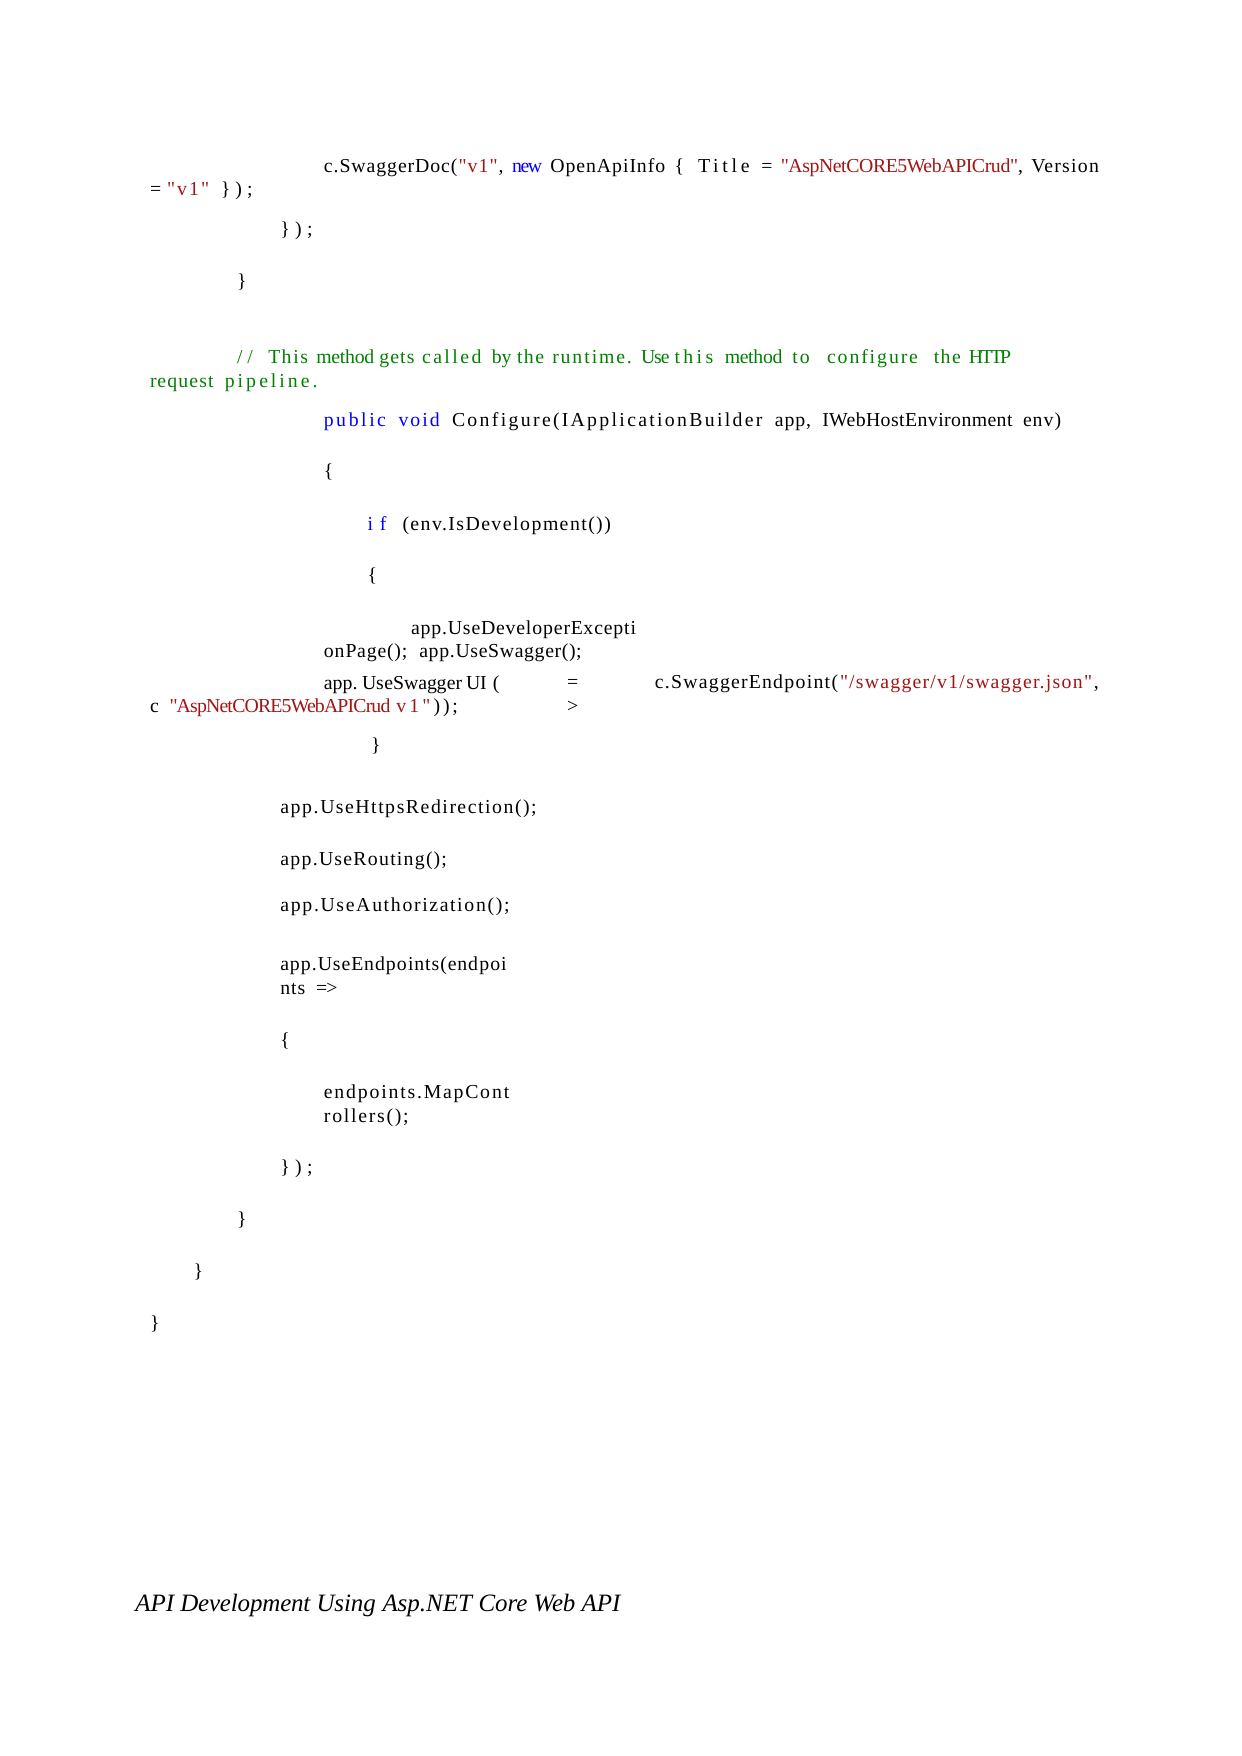

c.SwaggerDoc("v1", new OpenApiInfo { Title = "AspNetCORE5WebAPICrud", Version
= "v1" });
});

}

// This method gets called by the runtime. Use this method to  configure  the HTTP  request pipeline.
public void Configure(IApplicationBuilder app, IWebHostEnvironment env)

{

if (env.IsDevelopment())

{

app.UseDeveloperExceptionPage();  app.UseSwagger();
app.UseSwaggerUI(c  "AspNetCORE5WebAPICrud v1"));
}
=>
c.SwaggerEndpoint("/swagger/v1/swagger.json",
app.UseHttpsRedirection();
app.UseRouting();  app.UseAuthorization();

app.UseEndpoints(endpoints =>

{

endpoints.MapControllers();

});

}

}

}
API Development Using Asp.NET Core Web API